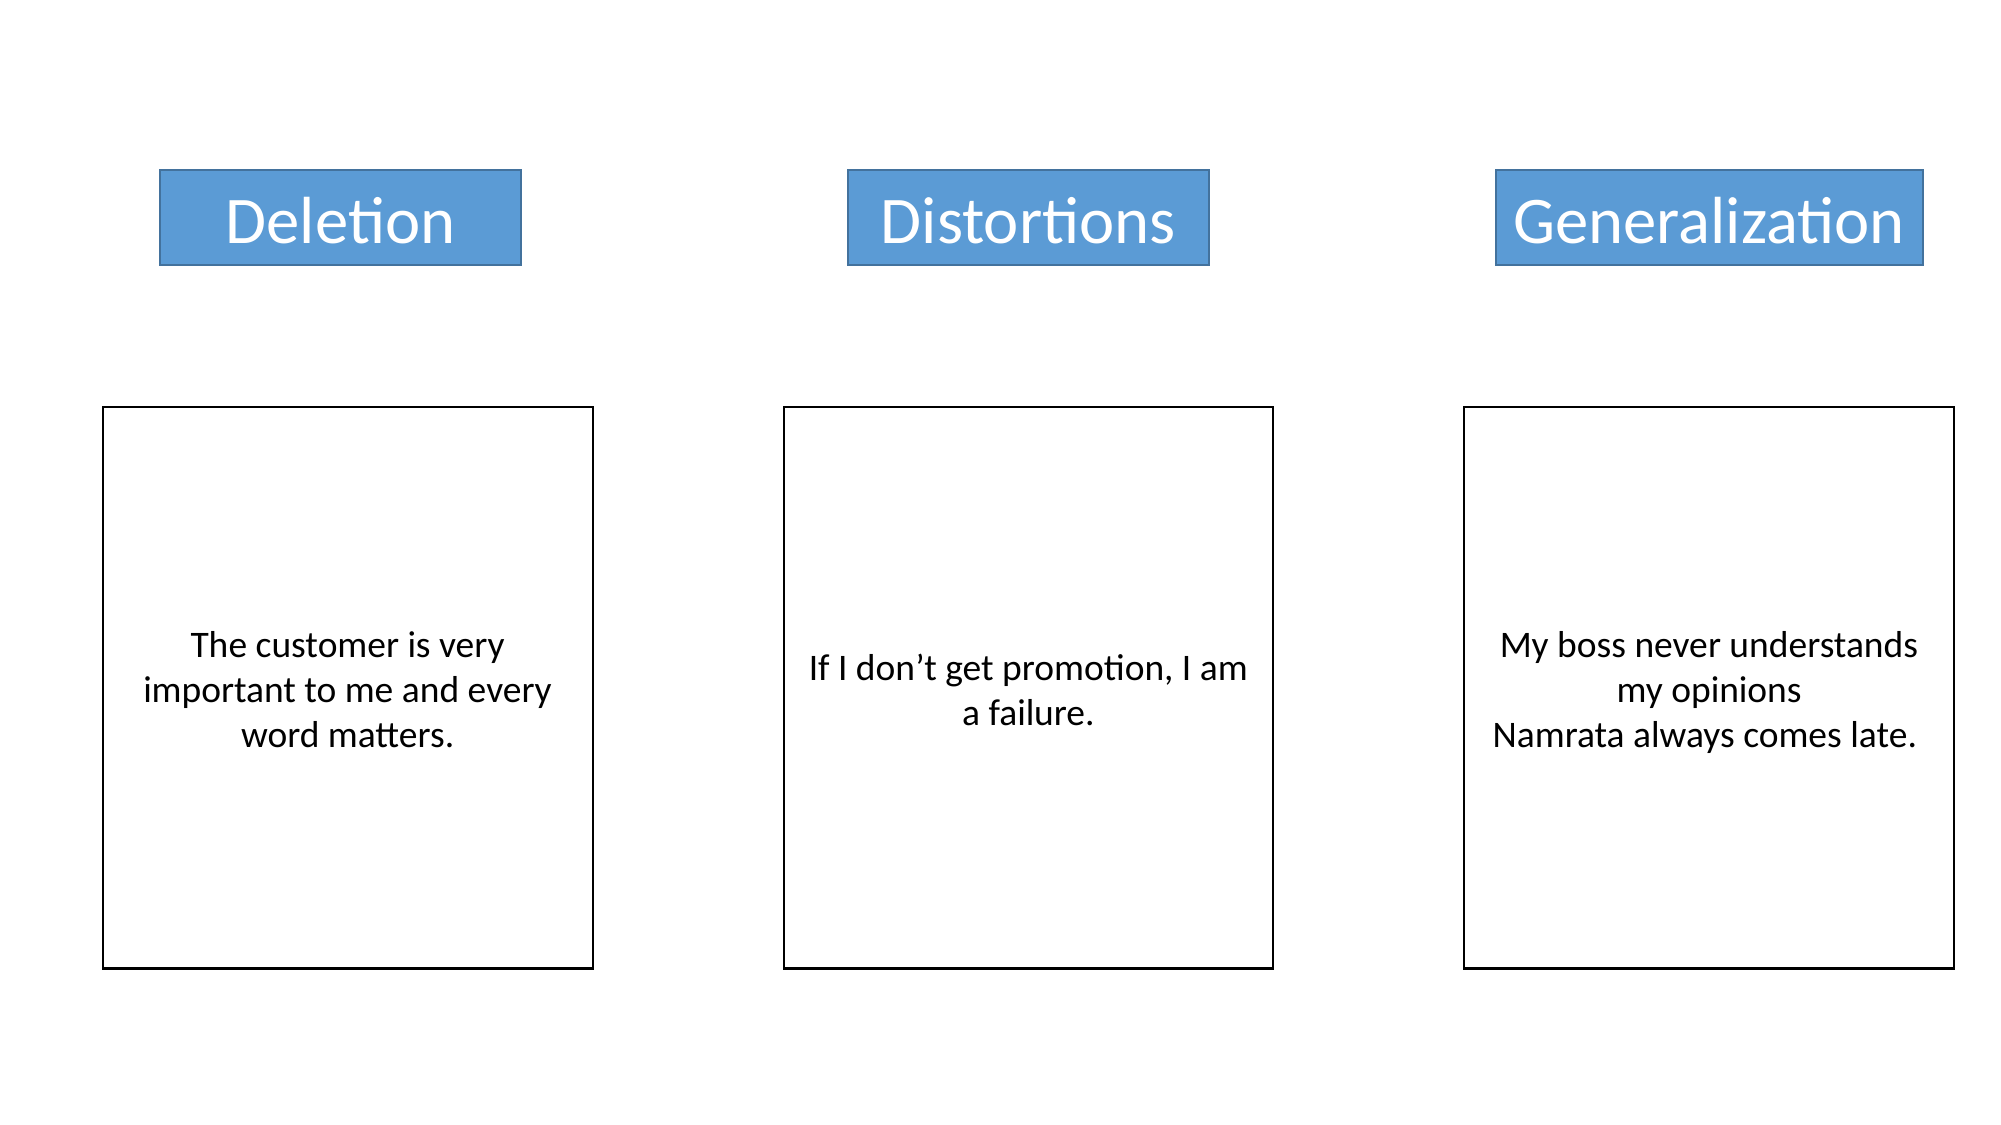

Deletion
Distortions
Generalization
The customer is very important to me and every word matters.
If I don’t get promotion, I am a failure.
My boss never understands my opinions
Namrata always comes late.